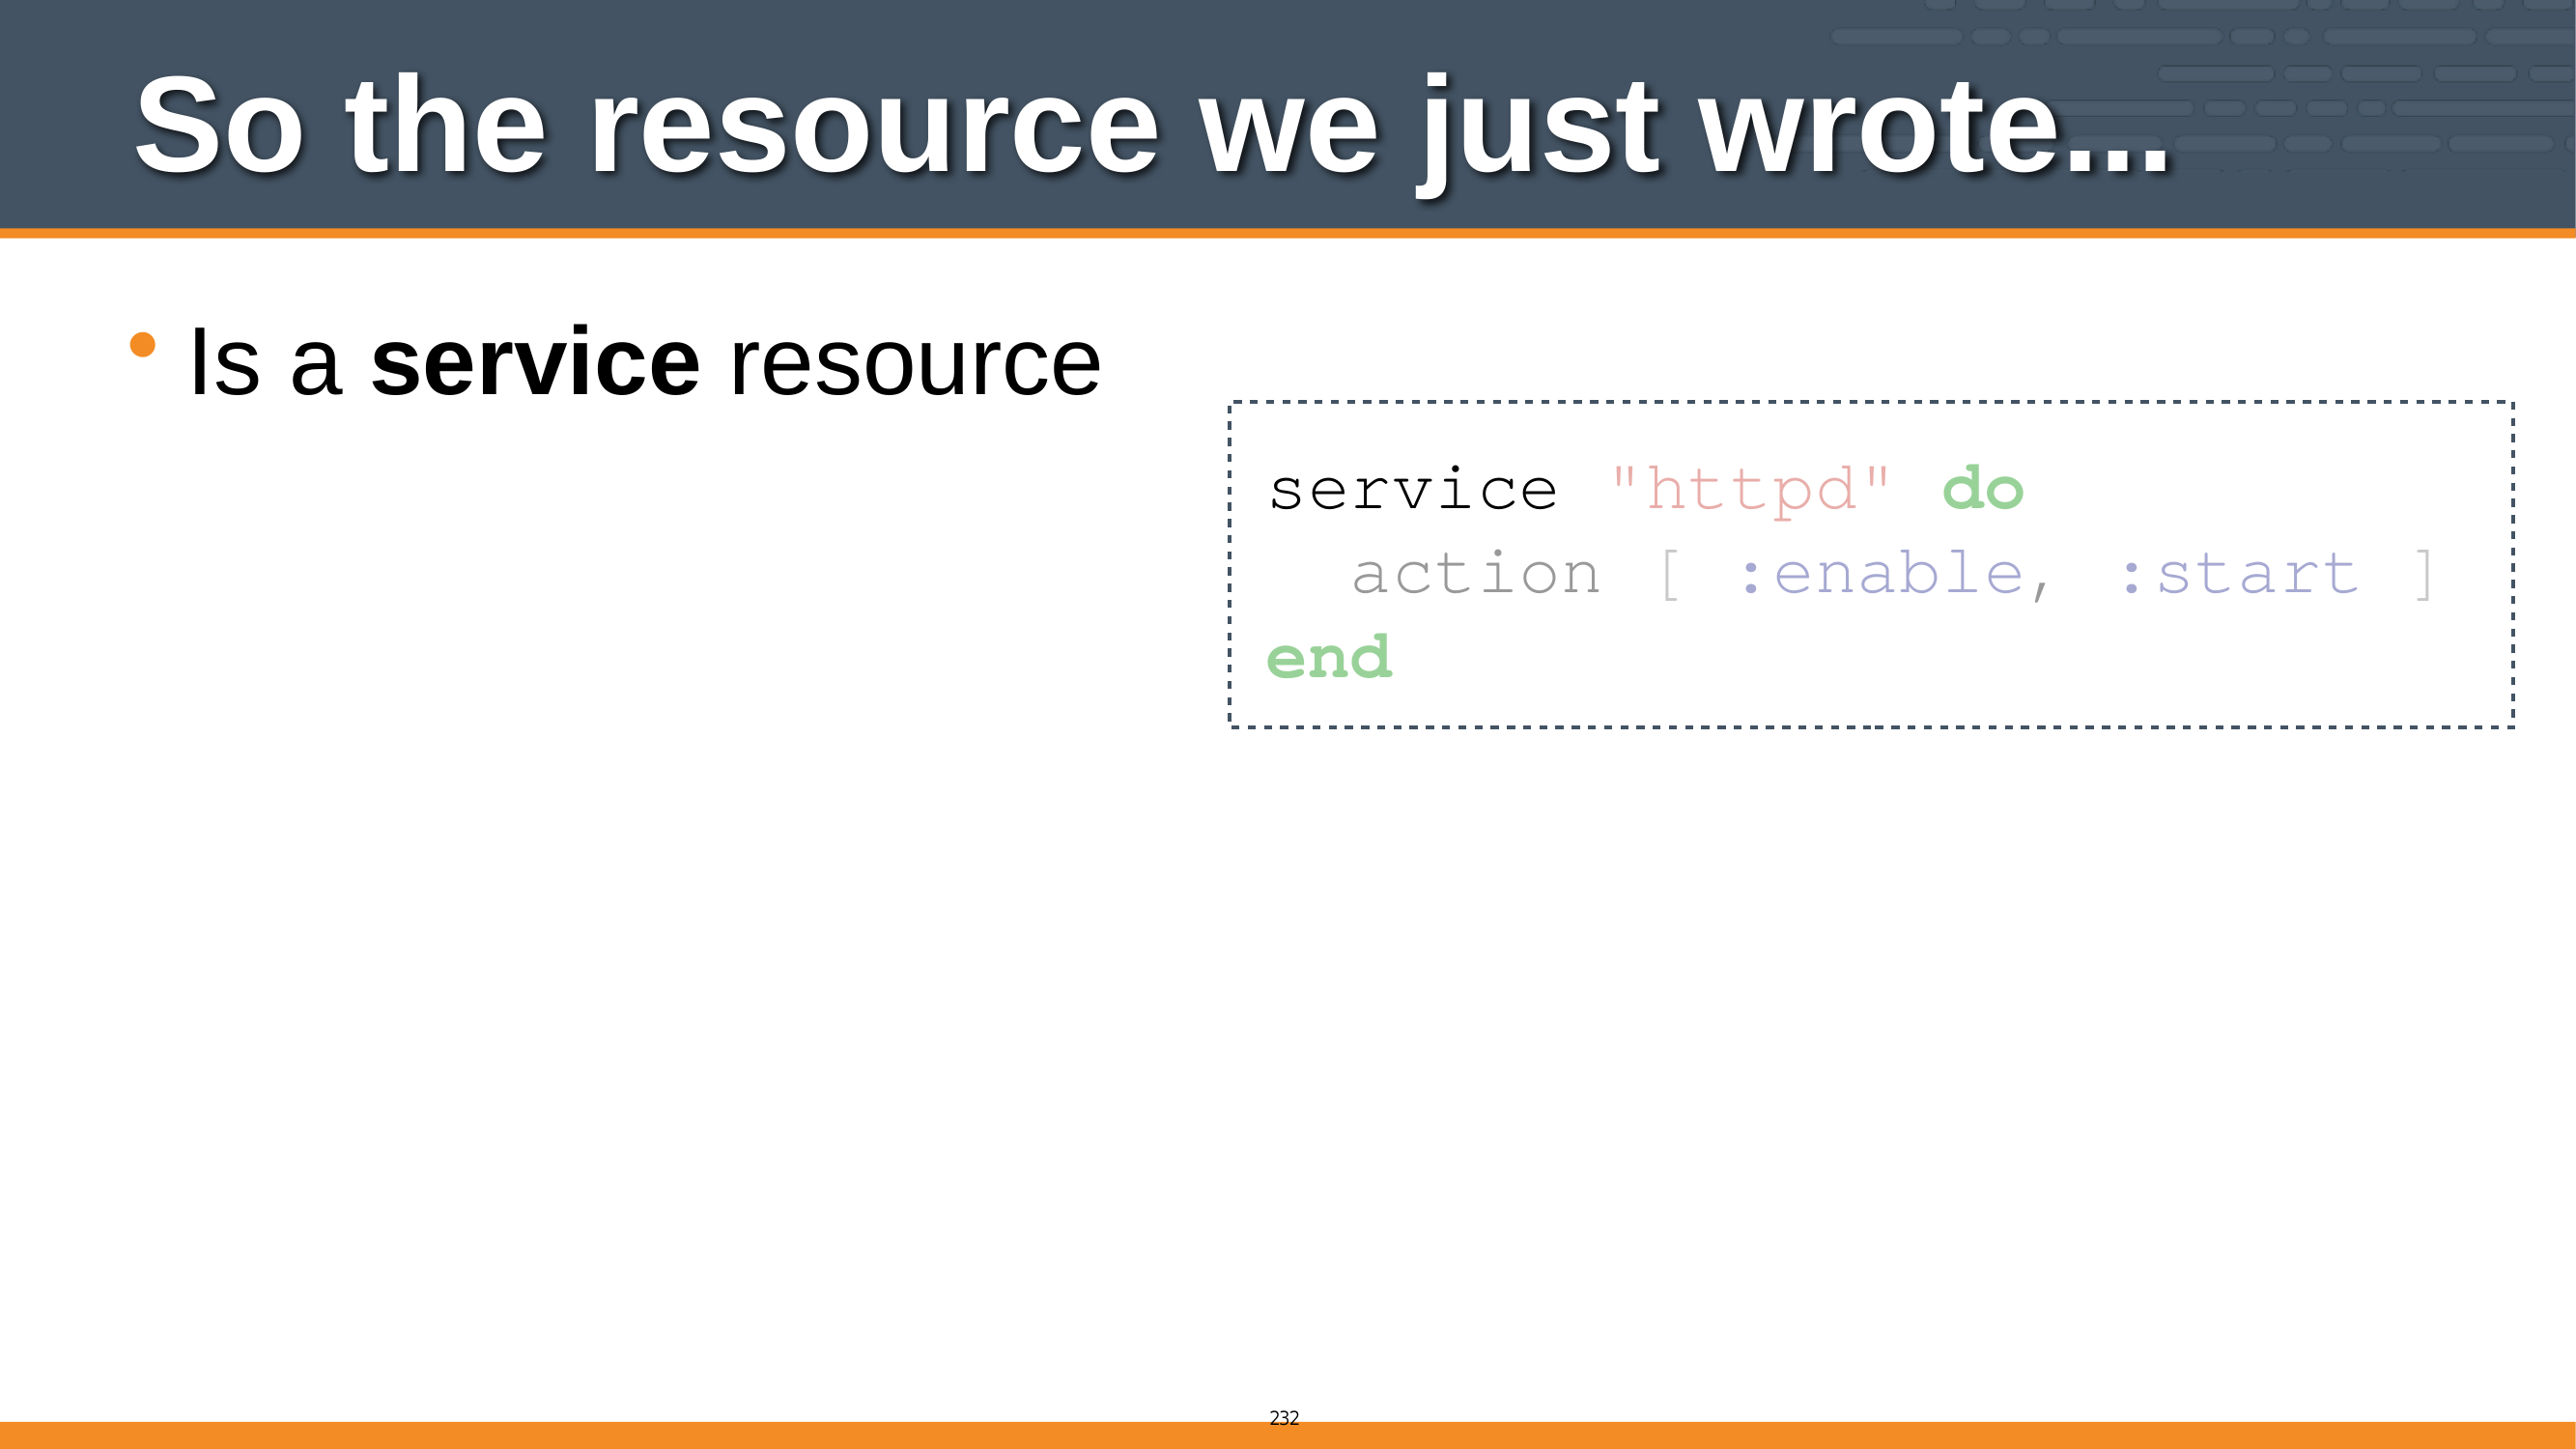

# So the resource we just wrote...
Is a service resource
service "httpd" do
  action [ :enable, :start ]
end

232